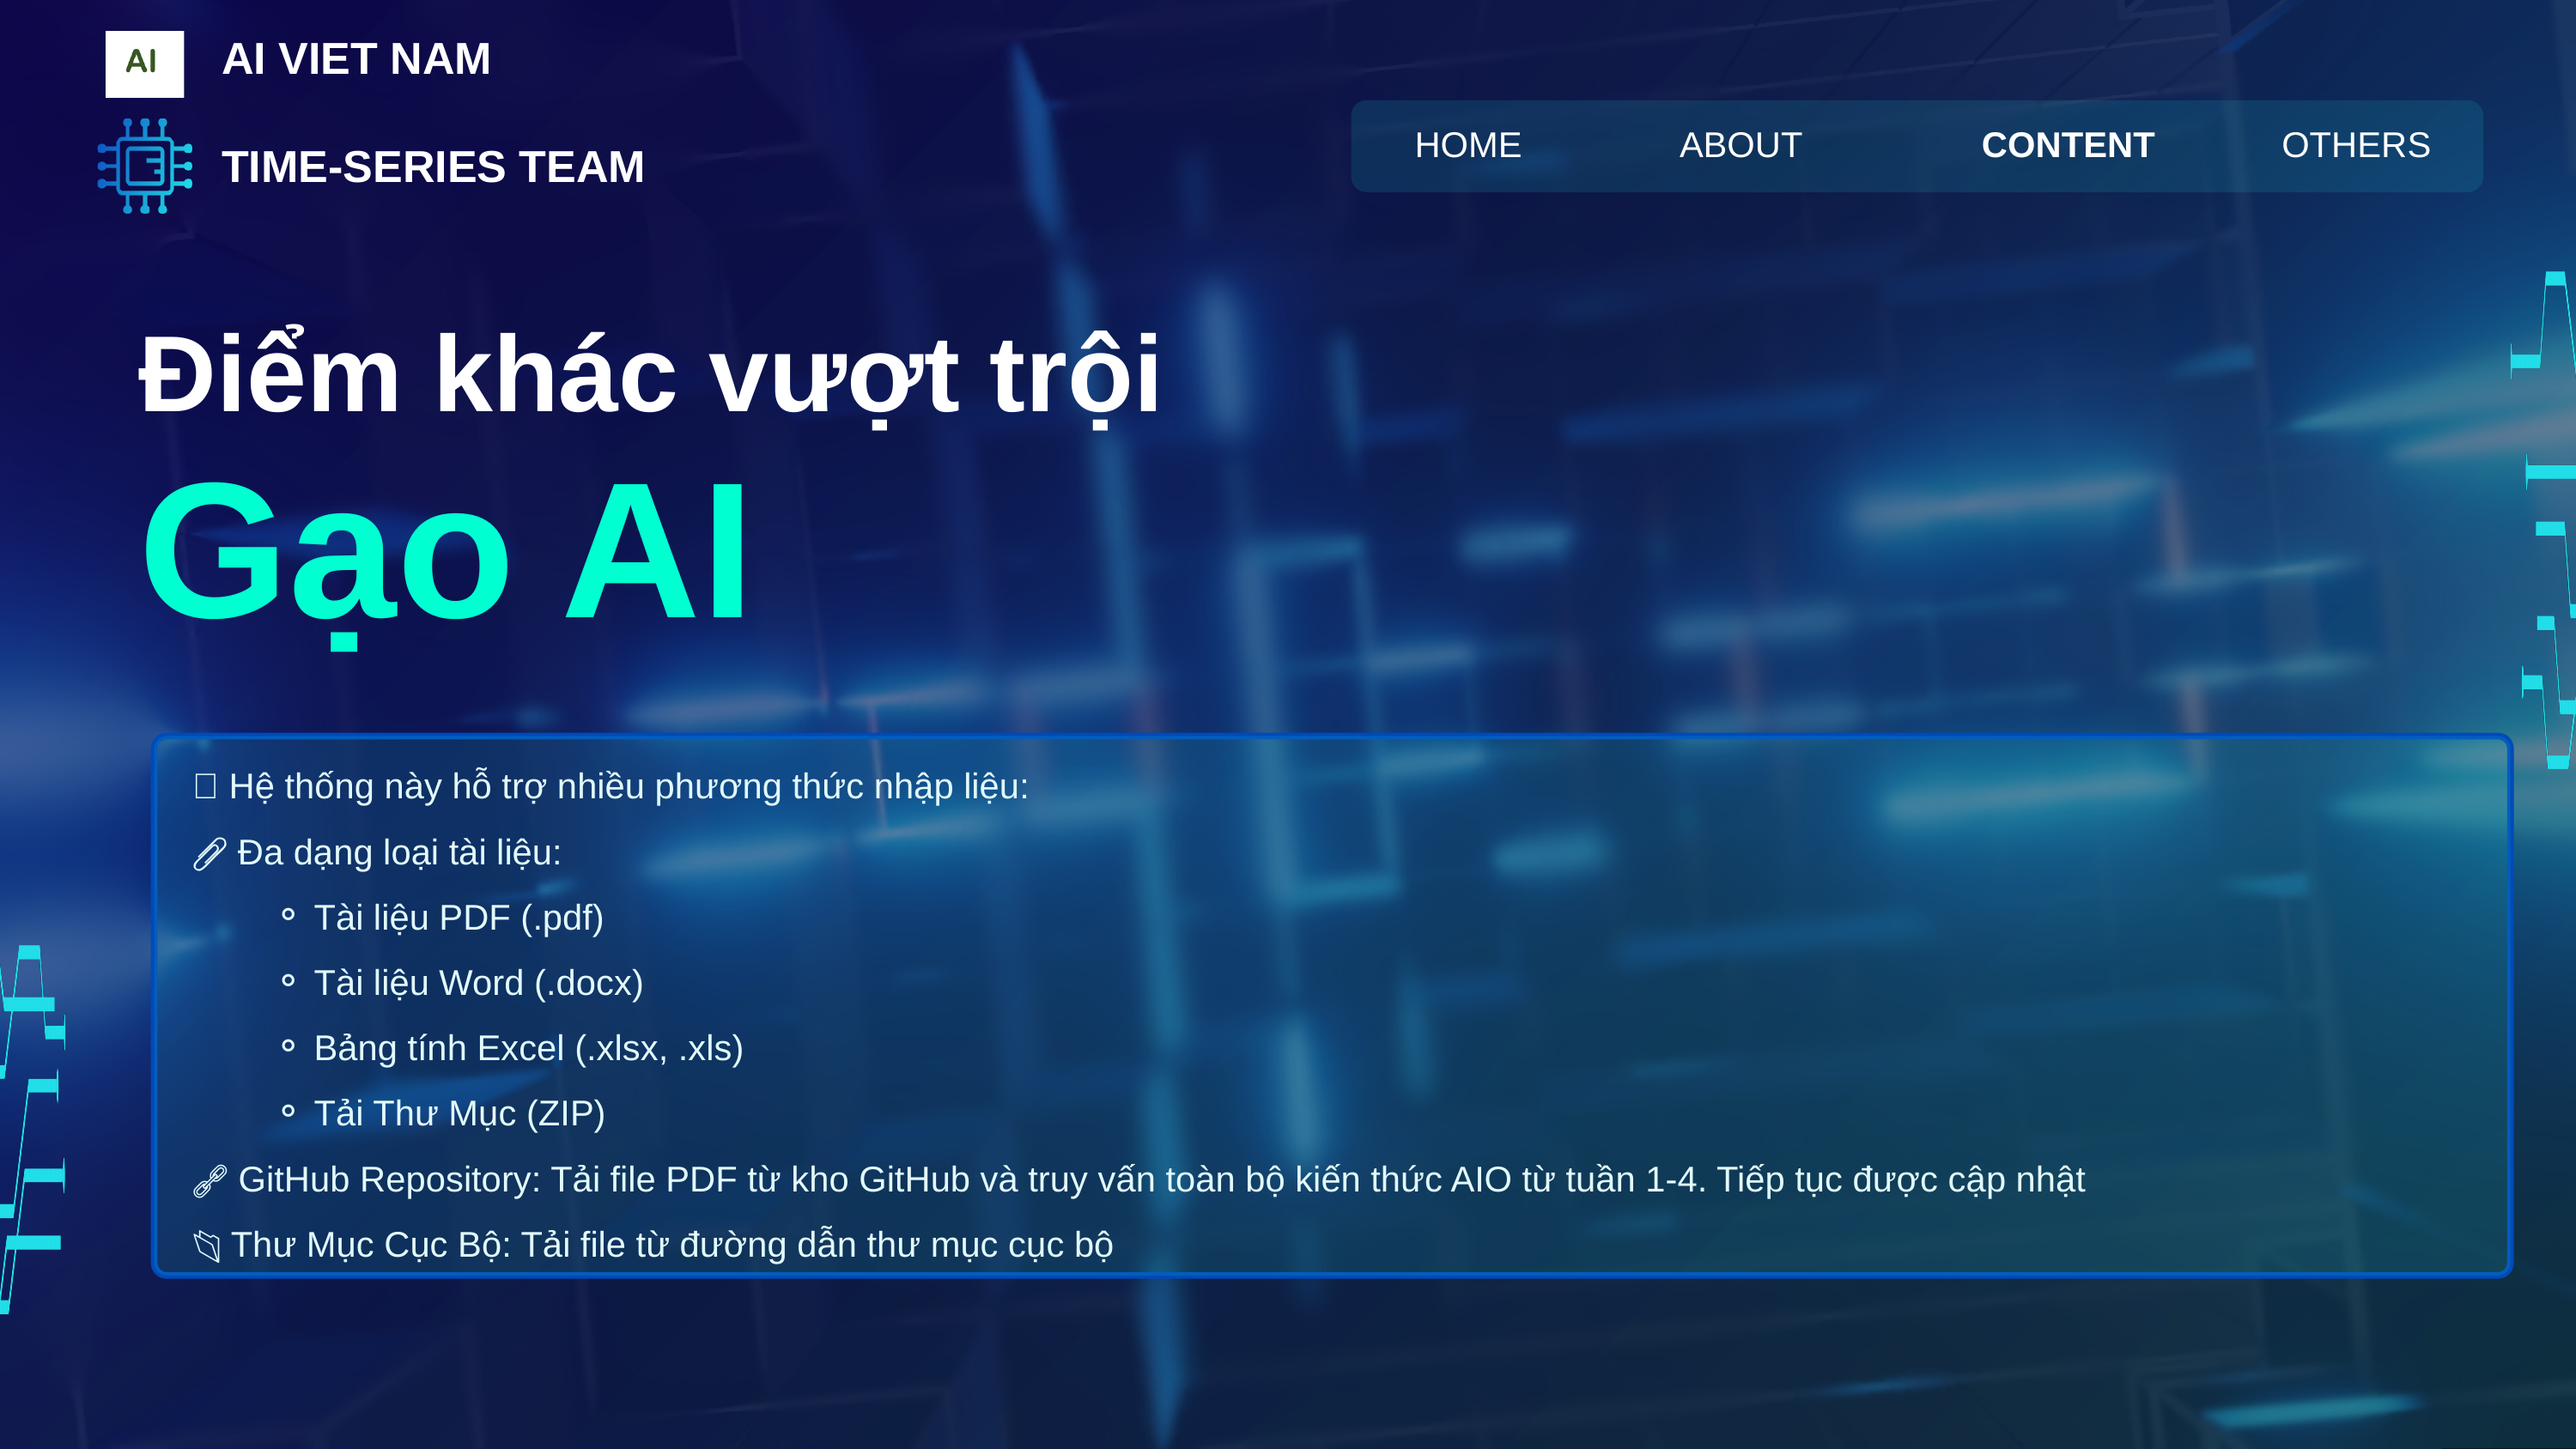

AI VIET NAM

HOME
ABOUT
CONTENT
OTHERS

TIME-SERIES TEAM
Điểm khác vượt trội
Gạo AI

🧱 Hệ thống này hỗ trợ nhiều phương thức nhập liệu:
📎 Đa dạng loại tài liệu:
Tài liệu PDF (.pdf)
Tài liệu Word (.docx)
Bảng tính Excel (.xlsx, .xls)
Tải Thư Mục (ZIP)
🔗 GitHub Repository: Tải file PDF từ kho GitHub và truy vấn toàn bộ kiến thức AIO từ tuần 1-4. Tiếp tục được cập nhật
📂 Thư Mục Cục Bộ: Tải file từ đường dẫn thư mục cục bộ